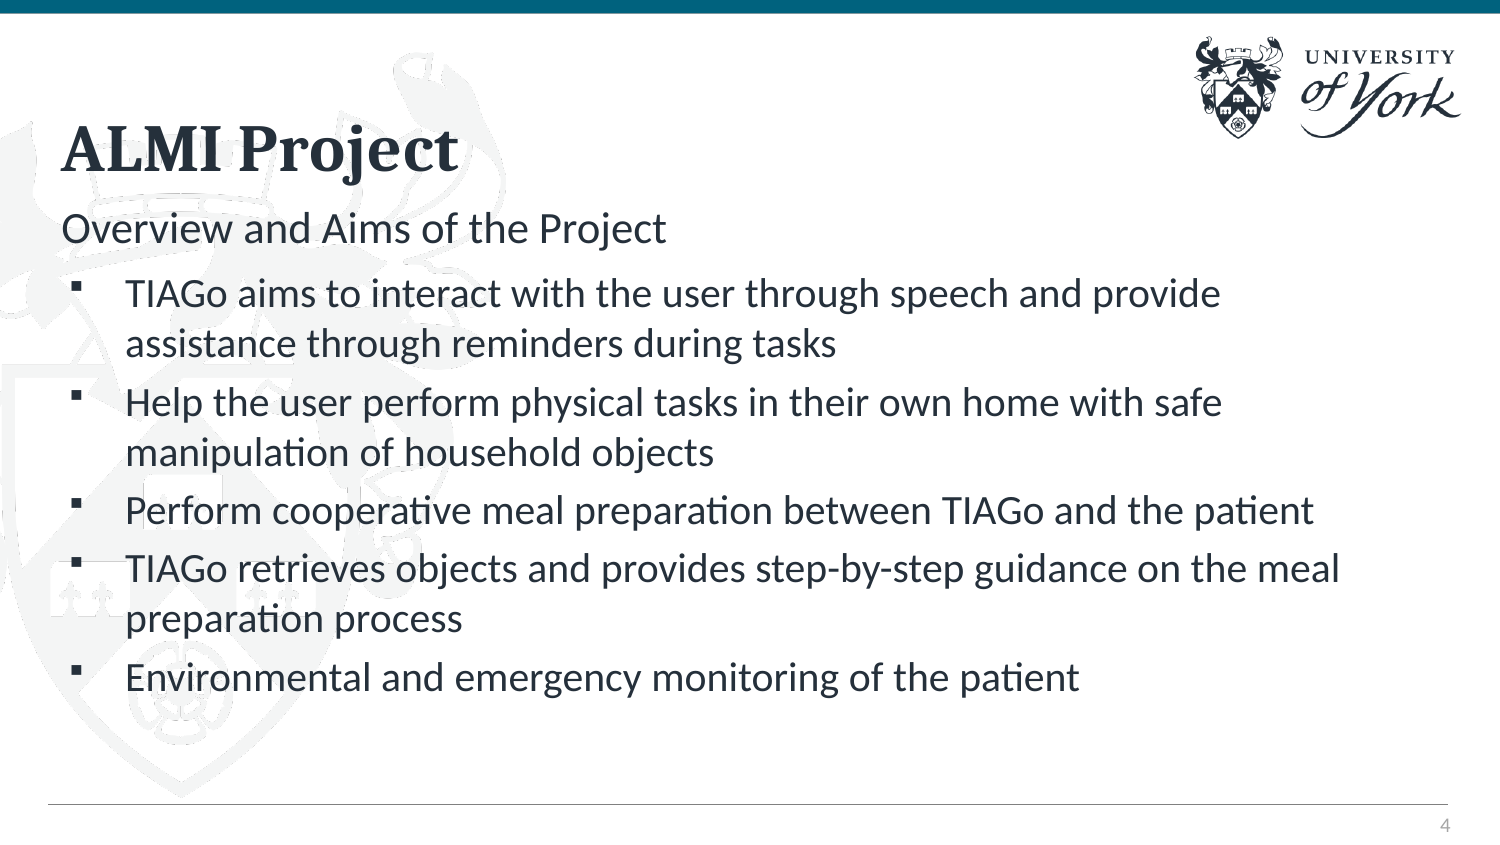

# ALMI Project
Overview and Aims of the Project
TIAGo aims to interact with the user through speech and provide assistance through reminders during tasks
Help the user perform physical tasks in their own home with safe manipulation of household objects
Perform cooperative meal preparation between TIAGo and the patient
TIAGo retrieves objects and provides step-by-step guidance on the meal preparation process
Environmental and emergency monitoring of the patient